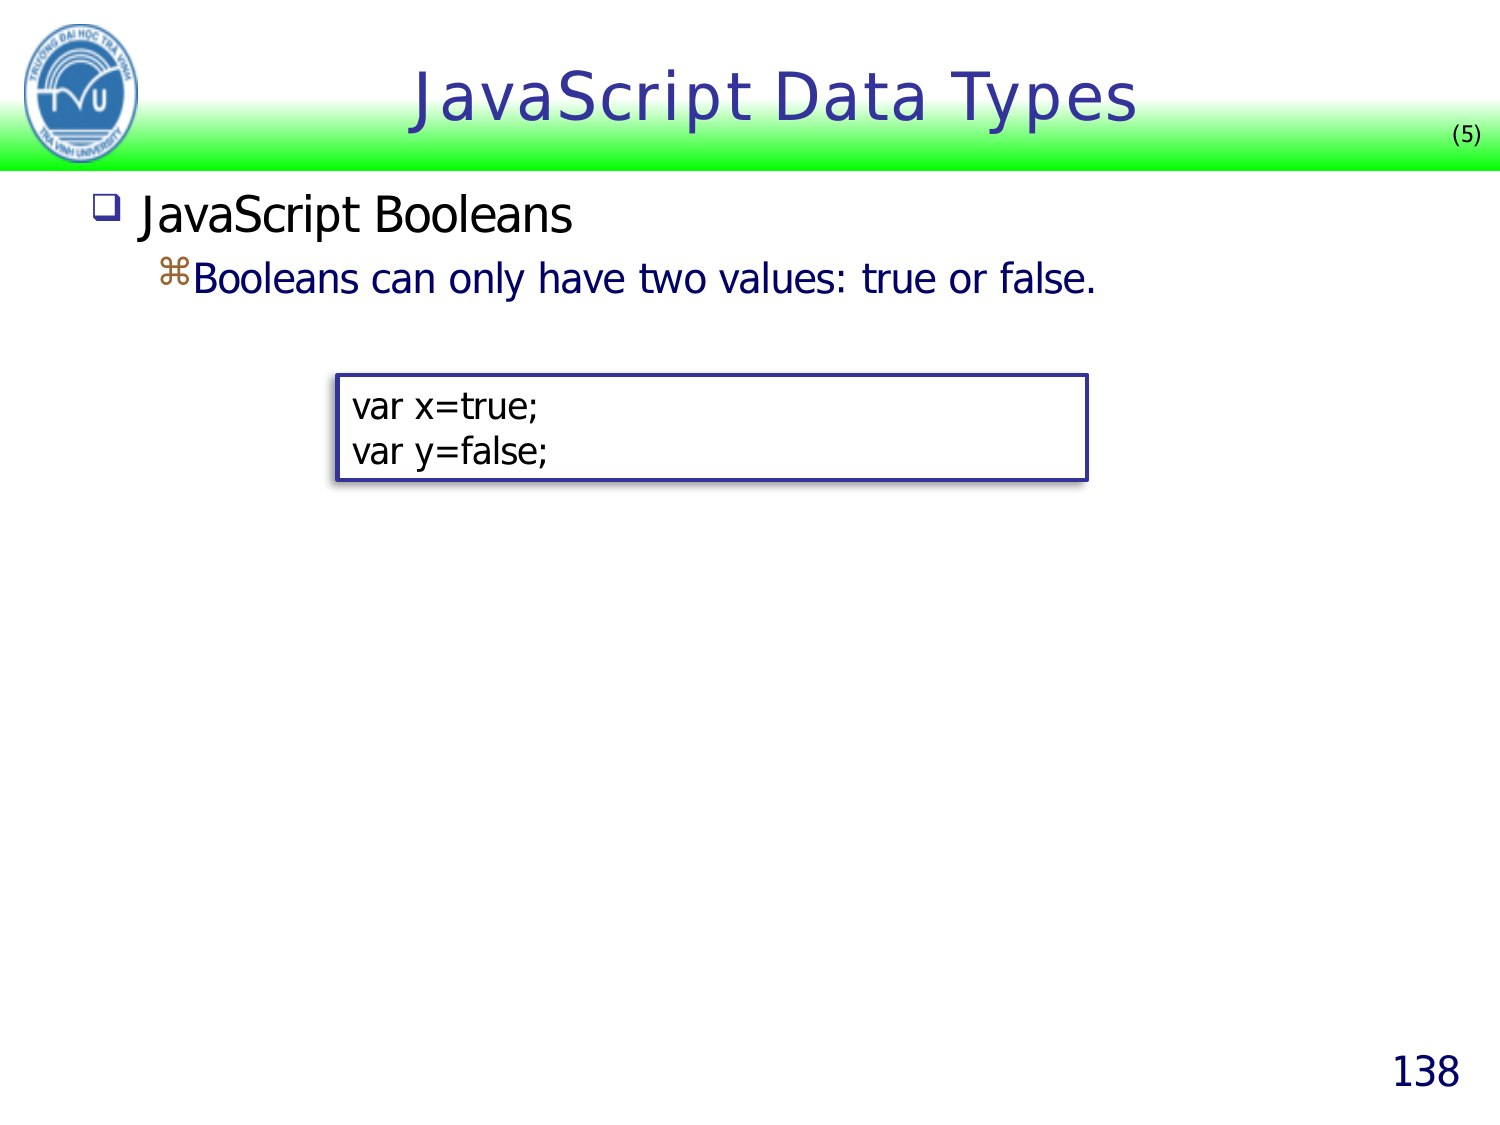

# JavaScript Data Types
(5)
JavaScript Booleans
Booleans can only have two values: true or false.
var x=true;
var y=false;
138